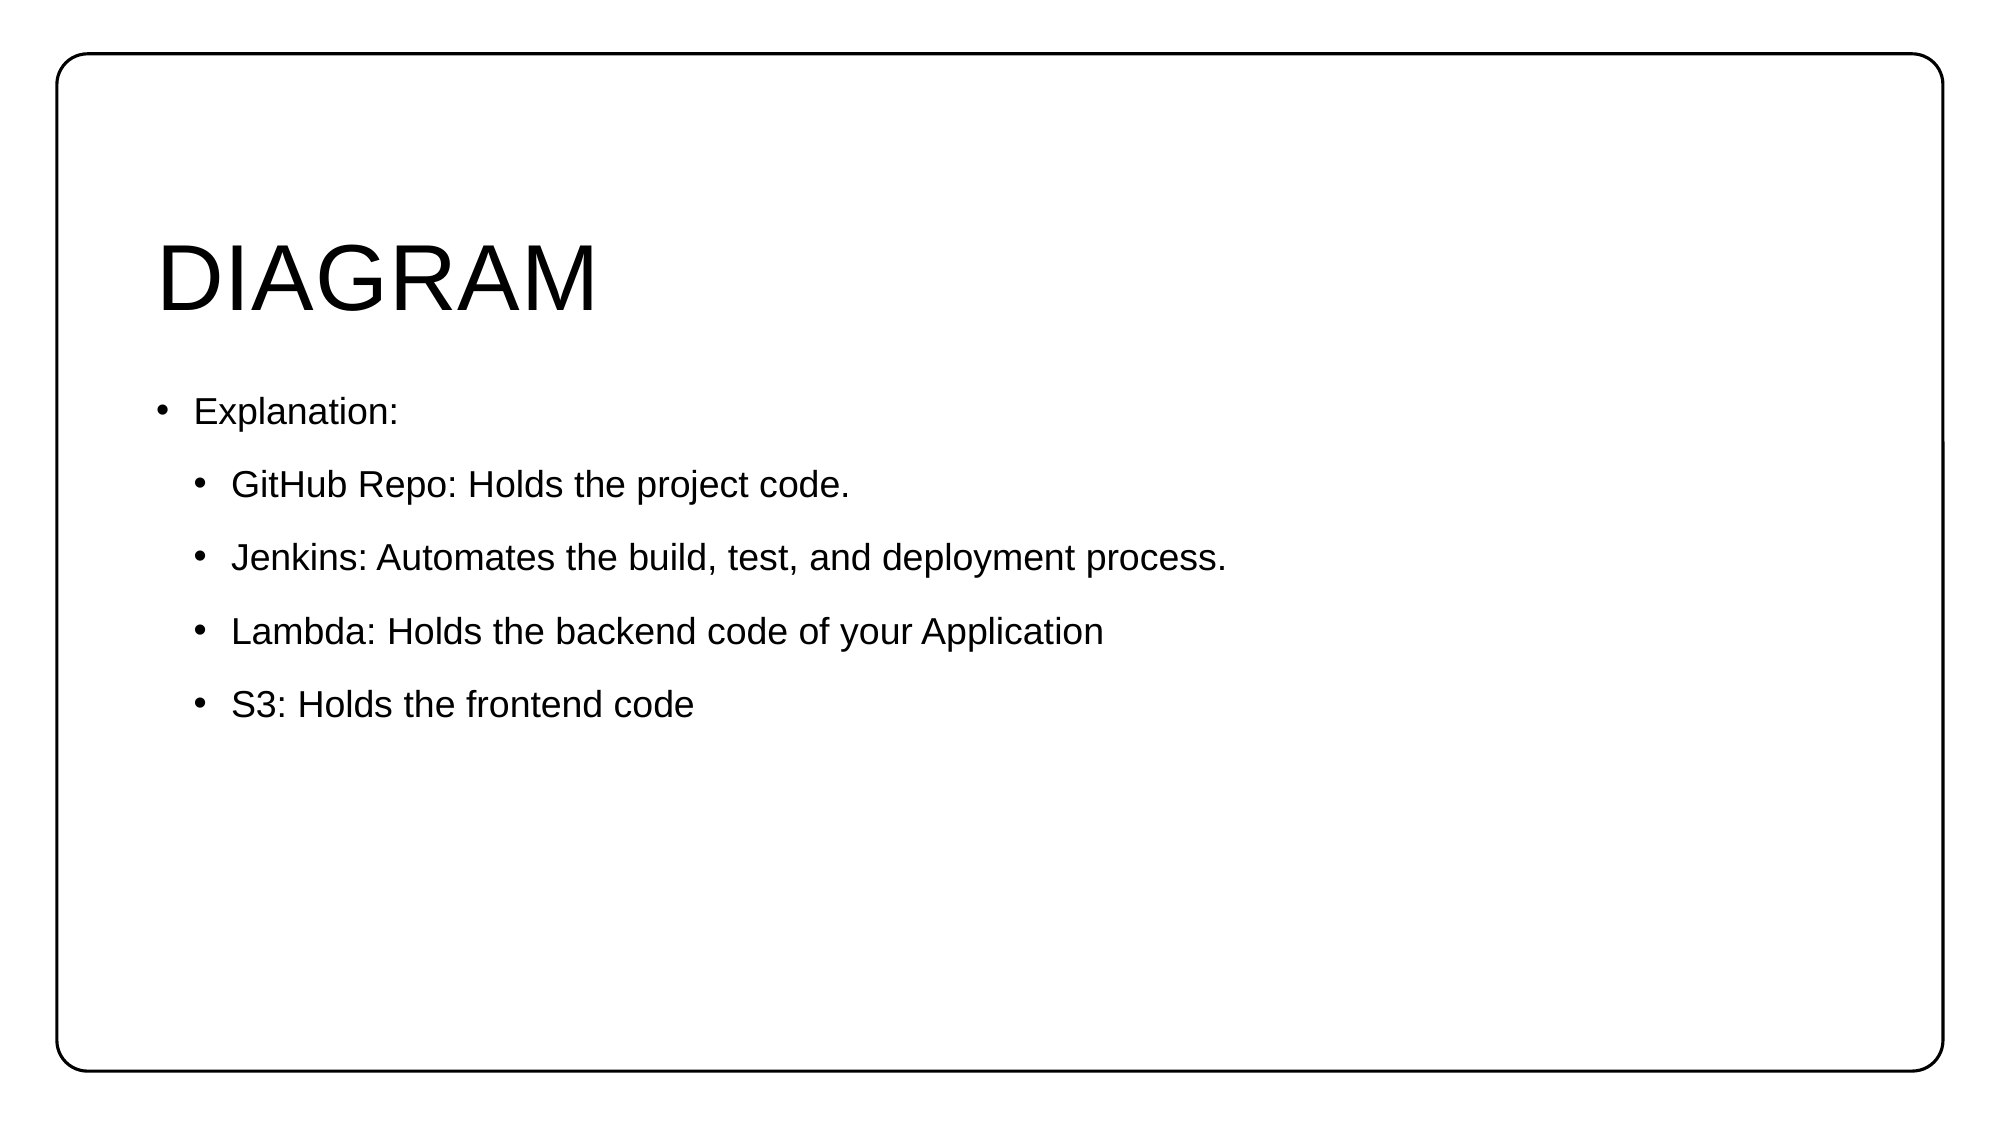

# Diagram
Explanation:
GitHub Repo: Holds the project code.
Jenkins: Automates the build, test, and deployment process.
Lambda: Holds the backend code of your Application
S3: Holds the frontend code